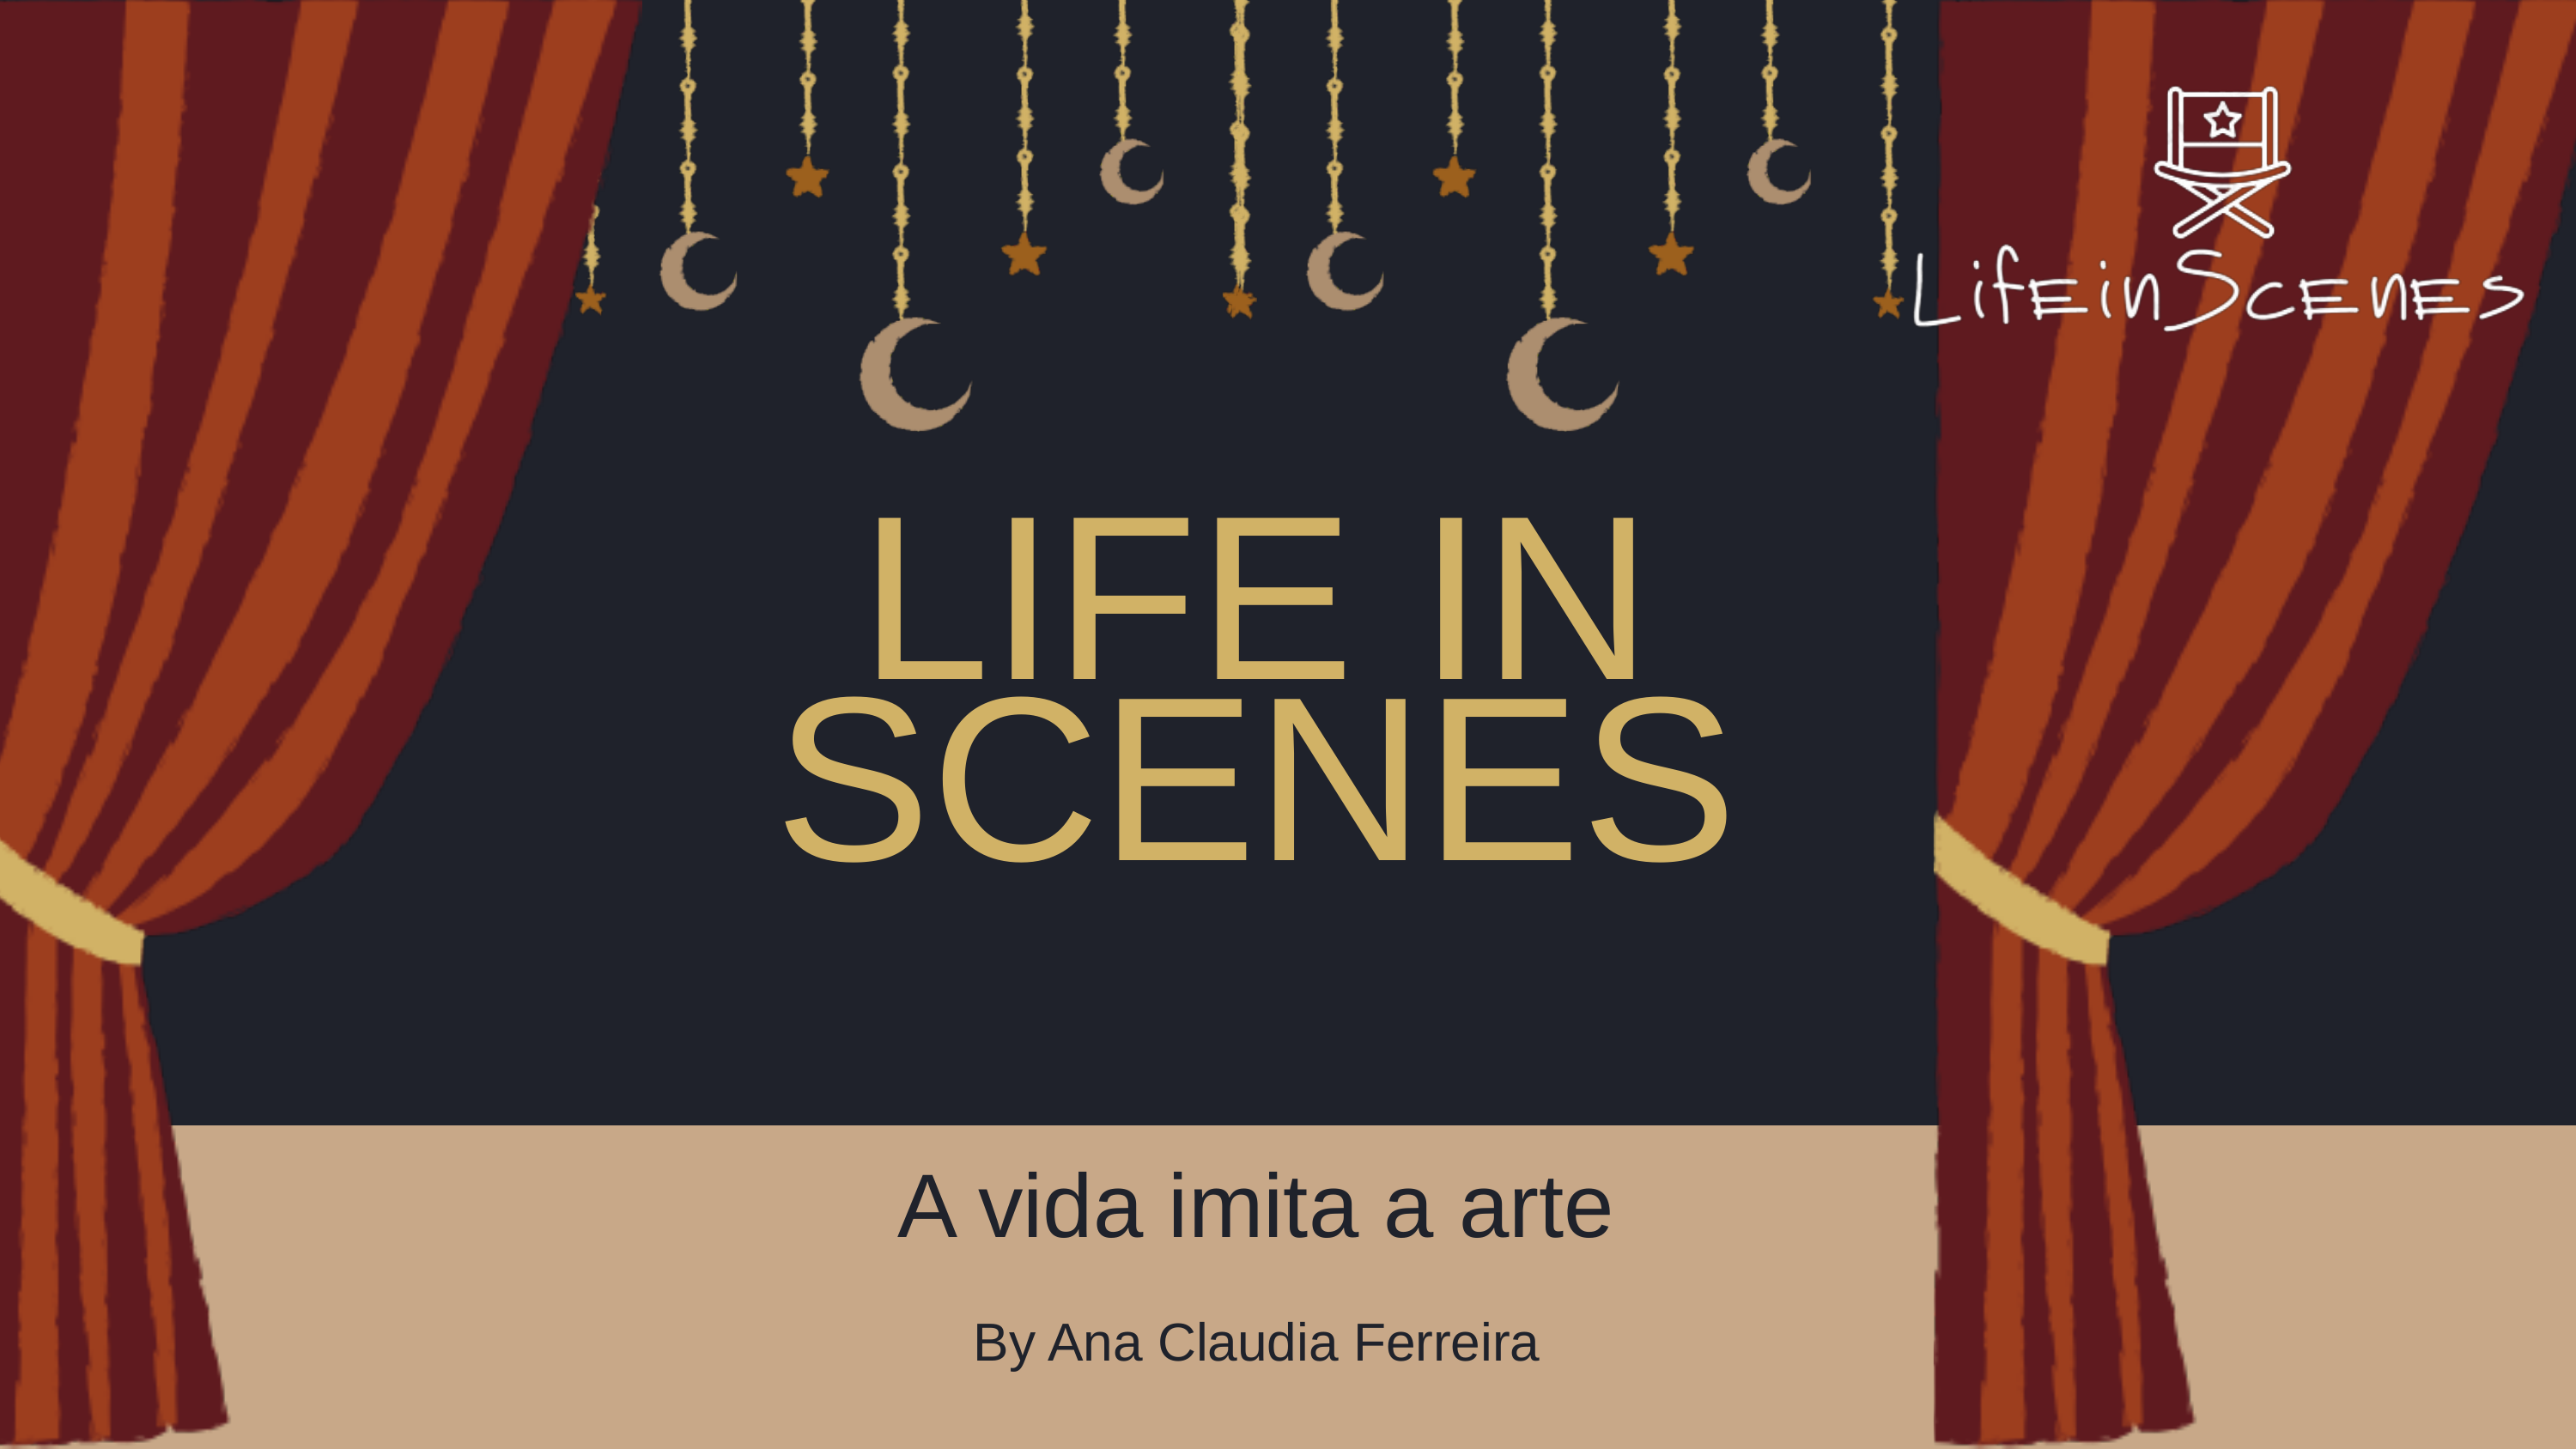

LIFE IN SCENES

A vida imita a arte
By Ana Claudia Ferreira